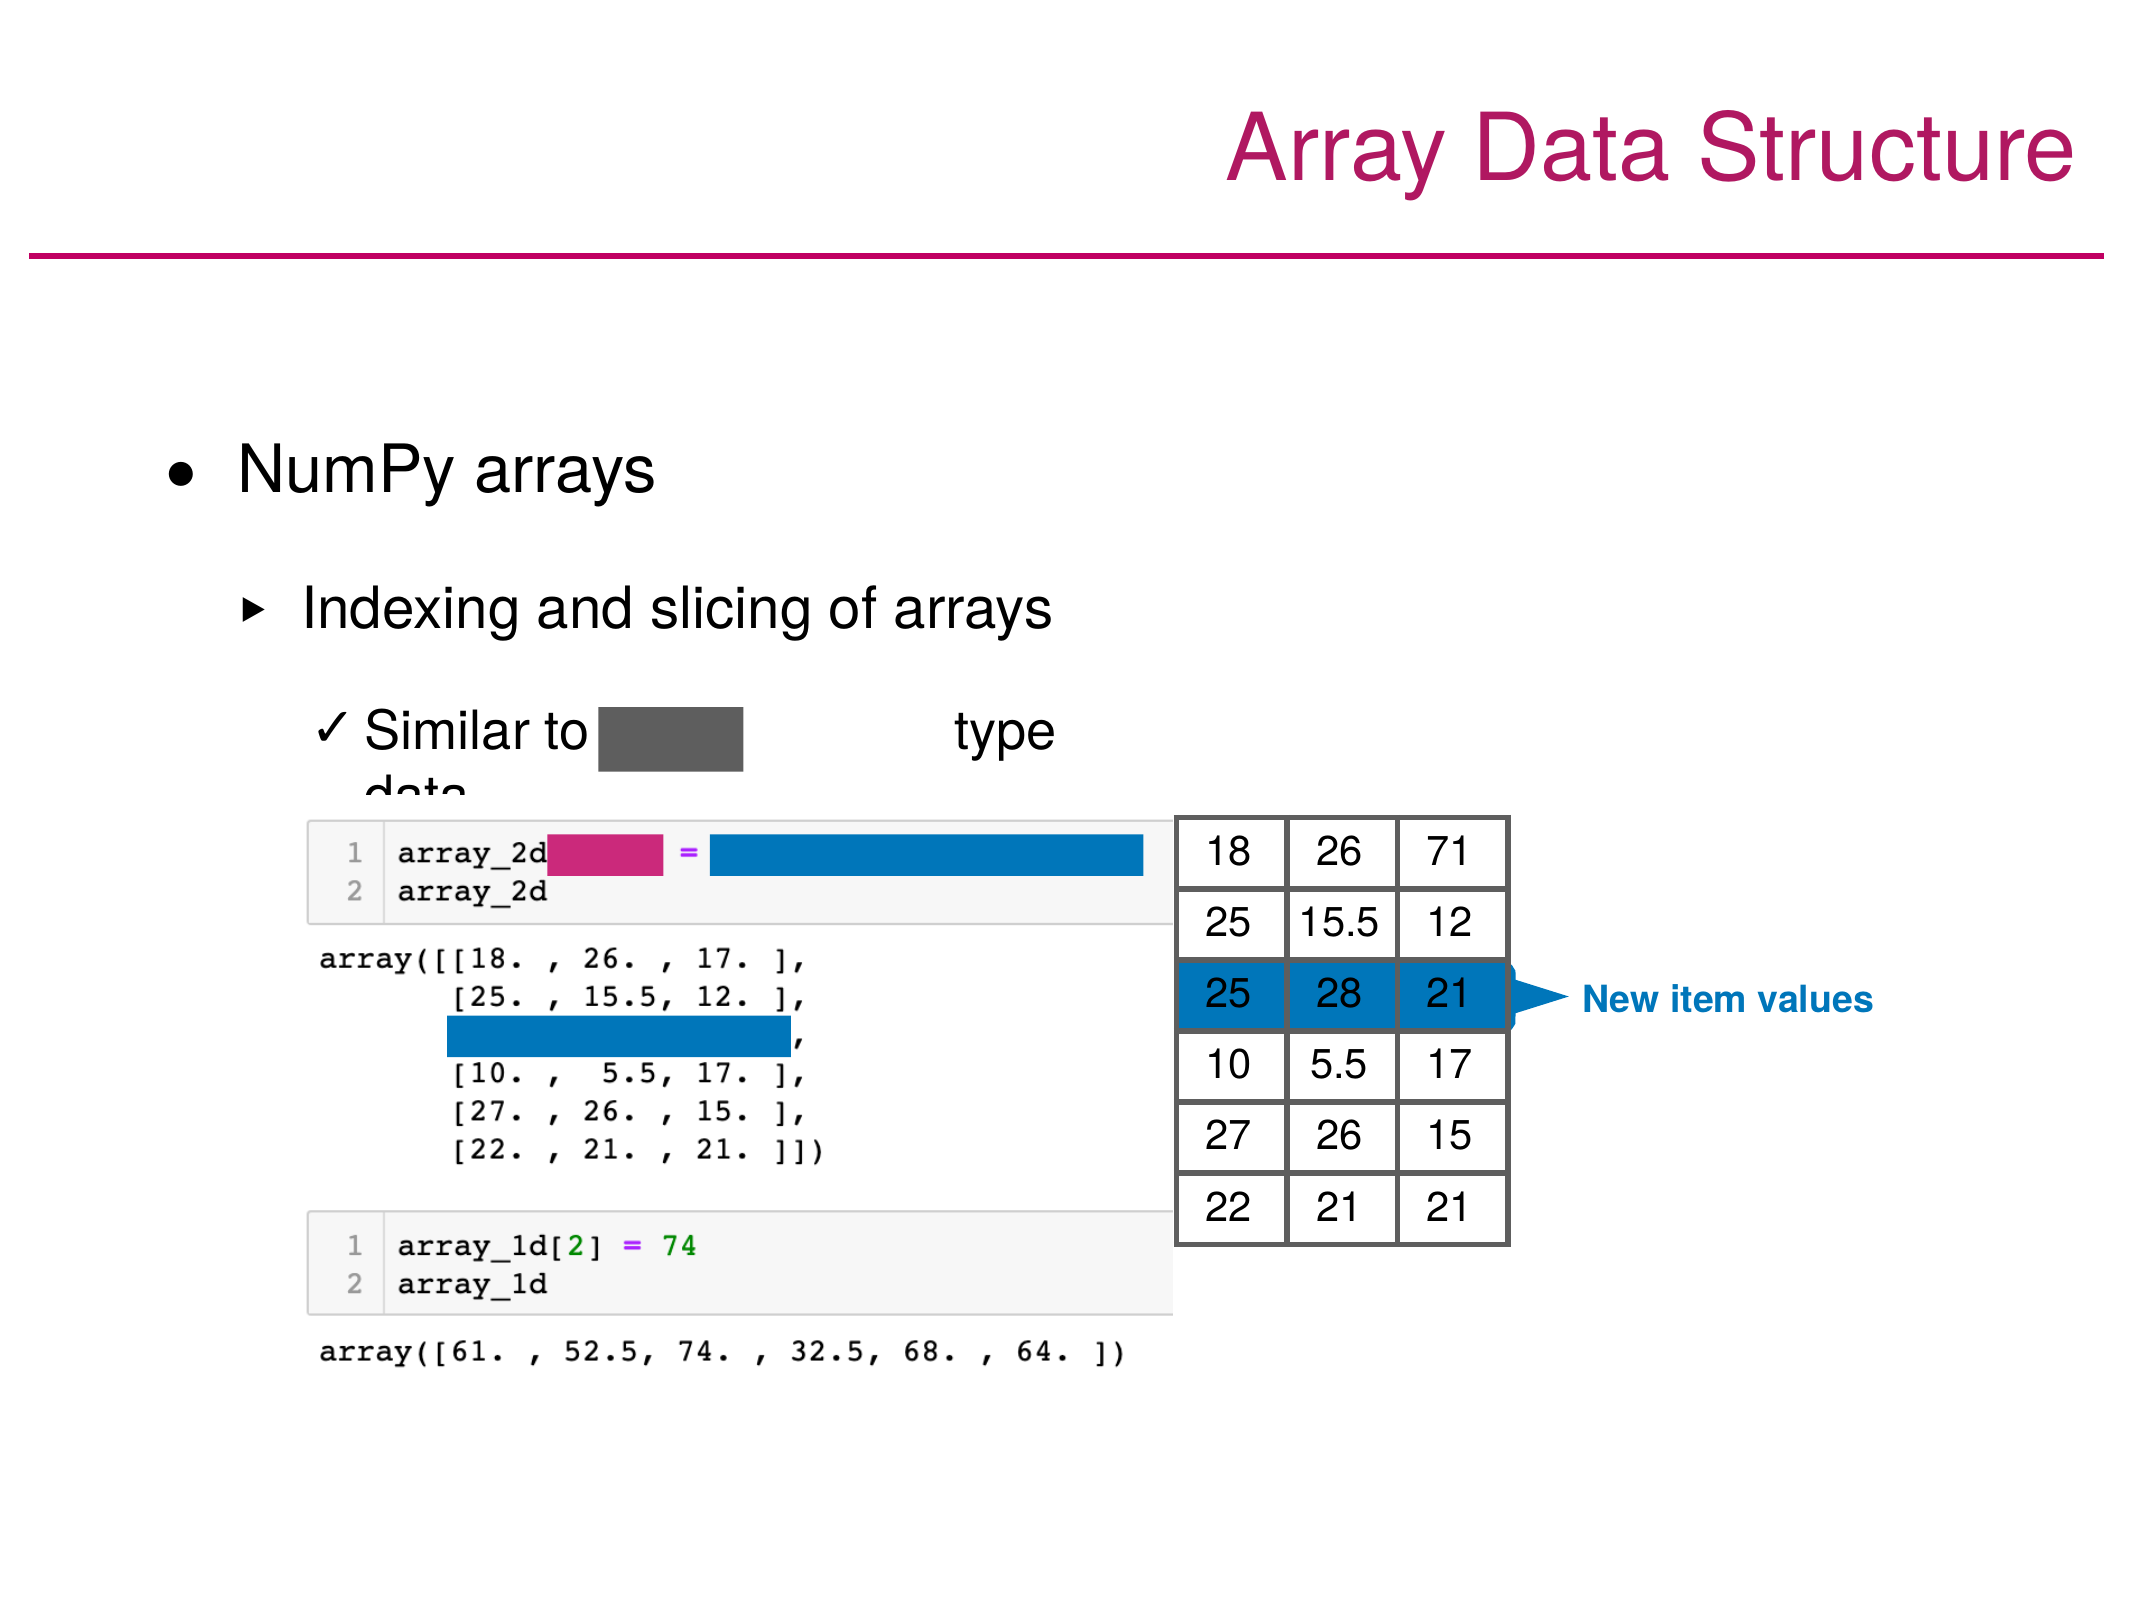

# Array Data Structure

NumPy arrays
Indexing and slicing of arrays
Similar to	type data
list

| 18 | 26 | 71 |
| --- | --- | --- |
| 25 | 15.5 | 12 |
| 25 | 28 | 21 |
| 10 | 5.5 | 17 |
| 27 | 26 | 15 |
| 22 | 21 | 21 |

New item values